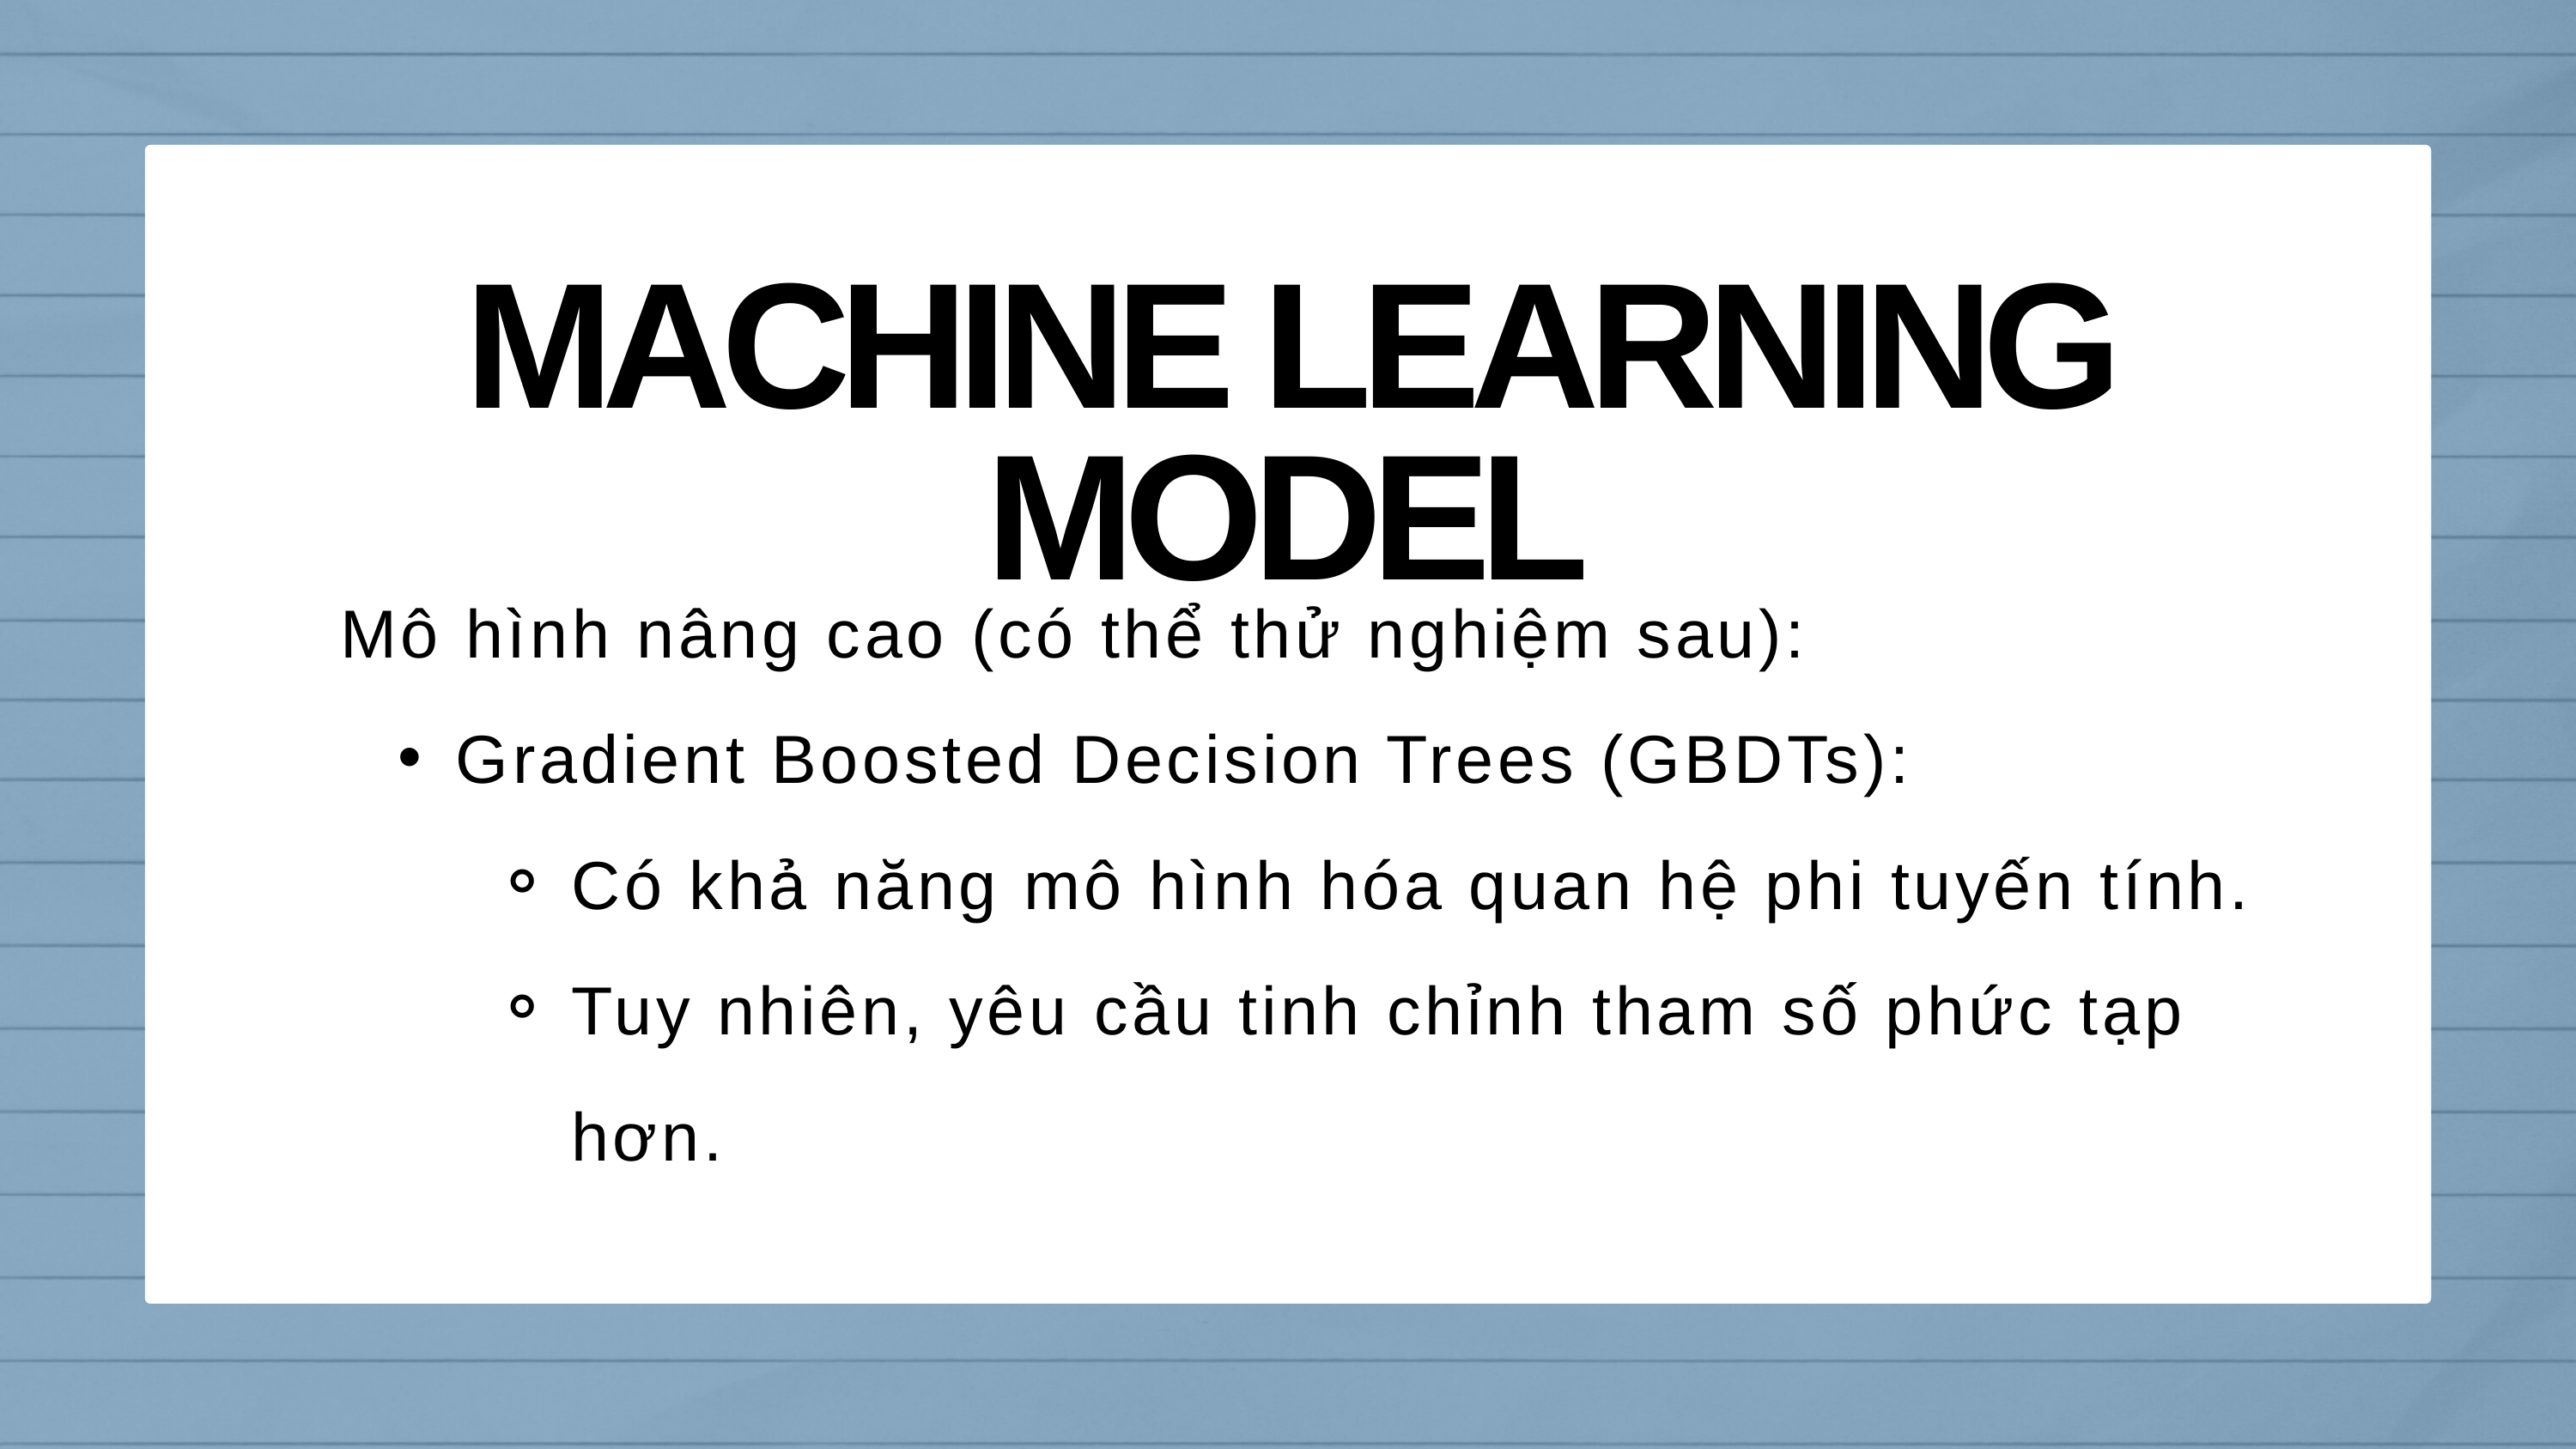

MACHINE LEARNING MODEL
Mô hình nâng cao (có thể thử nghiệm sau):
Gradient Boosted Decision Trees (GBDTs):
Có khả năng mô hình hóa quan hệ phi tuyến tính.
Tuy nhiên, yêu cầu tinh chỉnh tham số phức tạp hơn.